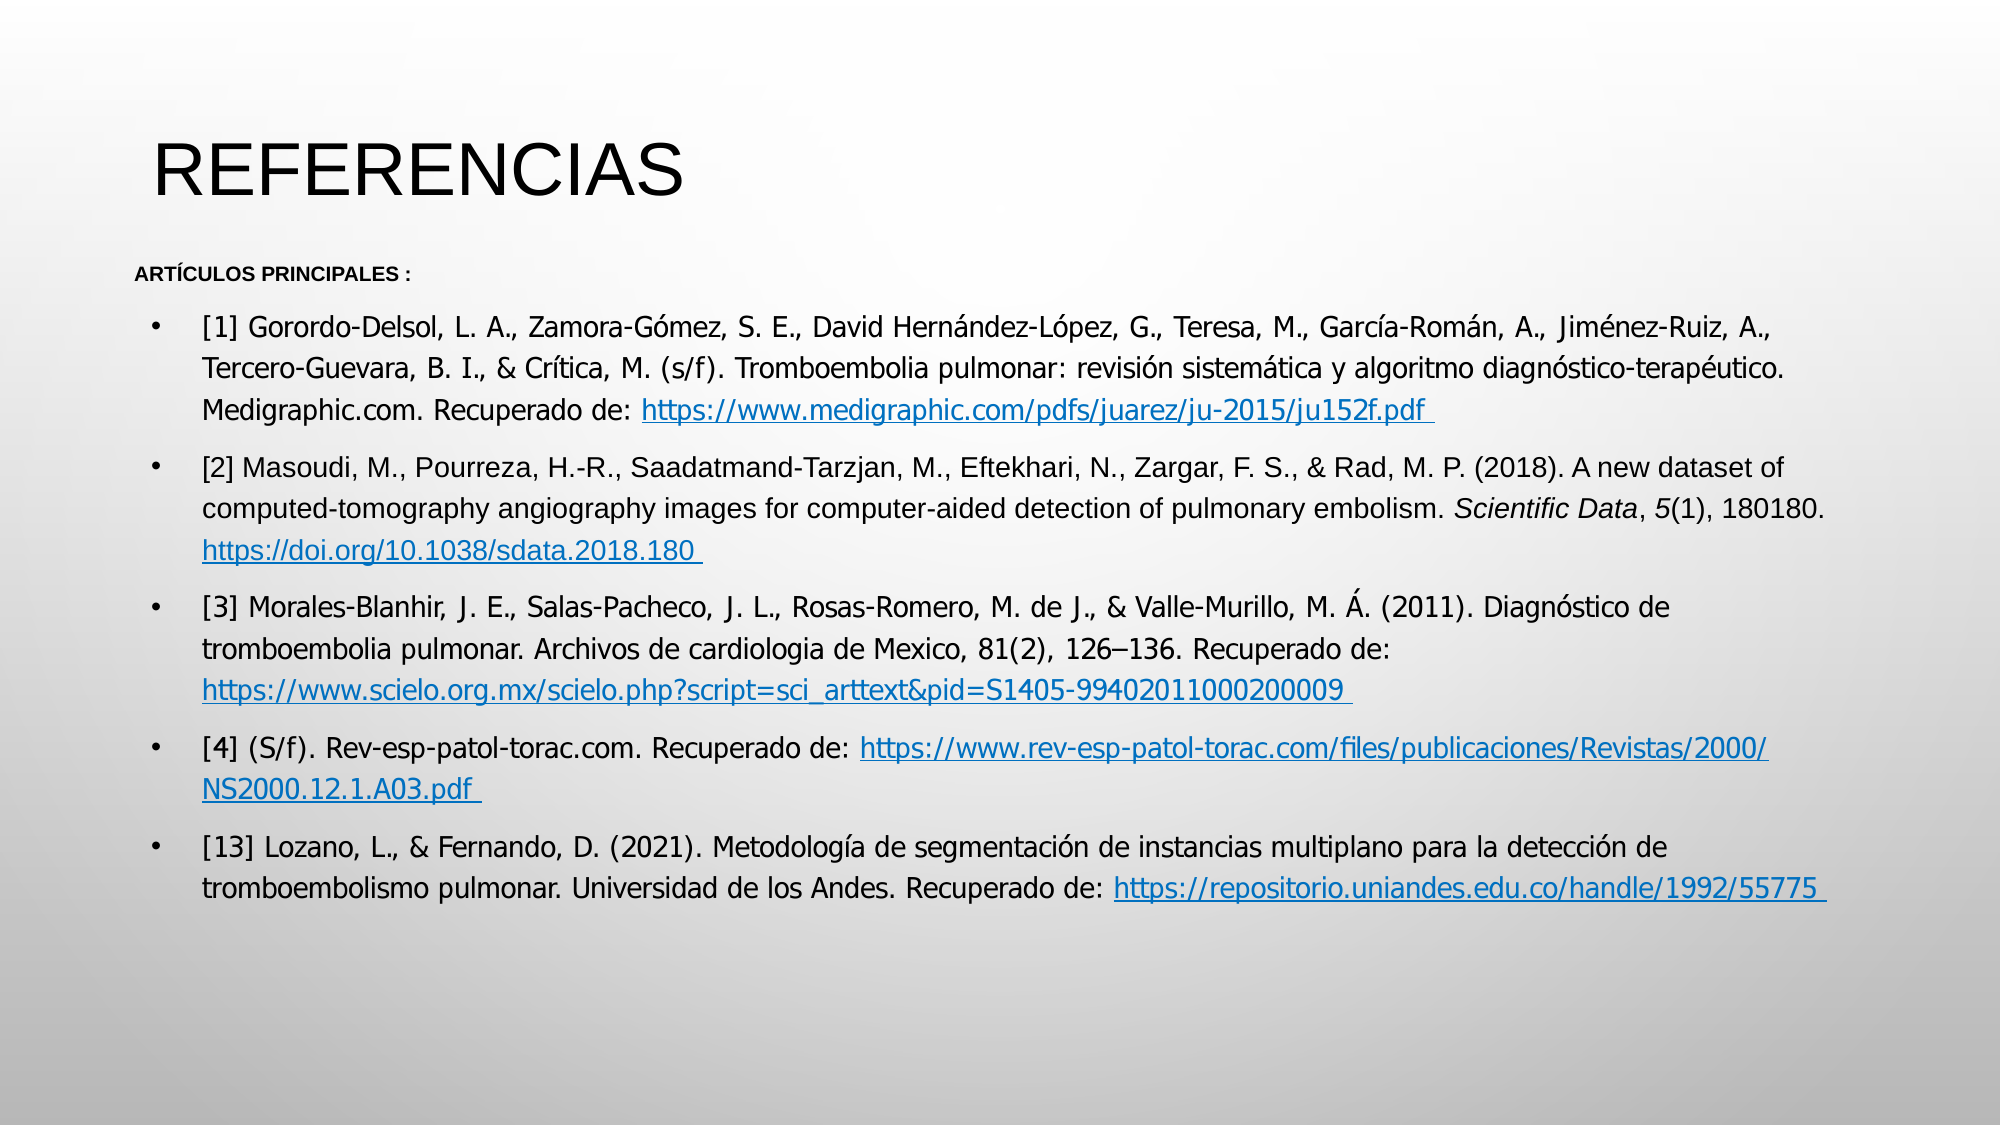

# REFERENCIAS
ARTÍCULOS PRINCIPALES :
[1] Gorordo-Delsol, L. A., Zamora-Gómez, S. E., David Hernández-López, G., Teresa, M., García-Román, A., Jiménez-Ruiz, A., Tercero-Guevara, B. I., & Crítica, M. (s/f). Tromboembolia pulmonar: revisión sistemática y algoritmo diagnóstico-terapéutico. Medigraphic.com. Recuperado de: https://www.medigraphic.com/pdfs/juarez/ju-2015/ju152f.pdf
[2] Masoudi, M., Pourreza, H.-R., Saadatmand-Tarzjan, M., Eftekhari, N., Zargar, F. S., & Rad, M. P. (2018). A new dataset of computed-tomography angiography images for computer-aided detection of pulmonary embolism. Scientific Data, 5(1), 180180. https://doi.org/10.1038/sdata.2018.180
[3] Morales-Blanhir, J. E., Salas-Pacheco, J. L., Rosas-Romero, M. de J., & Valle-Murillo, M. Á. (2011). Diagnóstico de tromboembolia pulmonar. Archivos de cardiologia de Mexico, 81(2), 126–136. Recuperado de: https://www.scielo.org.mx/scielo.php?script=sci_arttext&pid=S1405-99402011000200009
[4] (S/f). Rev-esp-patol-torac.com. Recuperado de: https://www.rev-esp-patol-torac.com/files/publicaciones/Revistas/2000/NS2000.12.1.A03.pdf
[13] Lozano, L., & Fernando, D. (2021). Metodología de segmentación de instancias multiplano para la detección de tromboembolismo pulmonar. Universidad de los Andes. Recuperado de: https://repositorio.uniandes.edu.co/handle/1992/55775